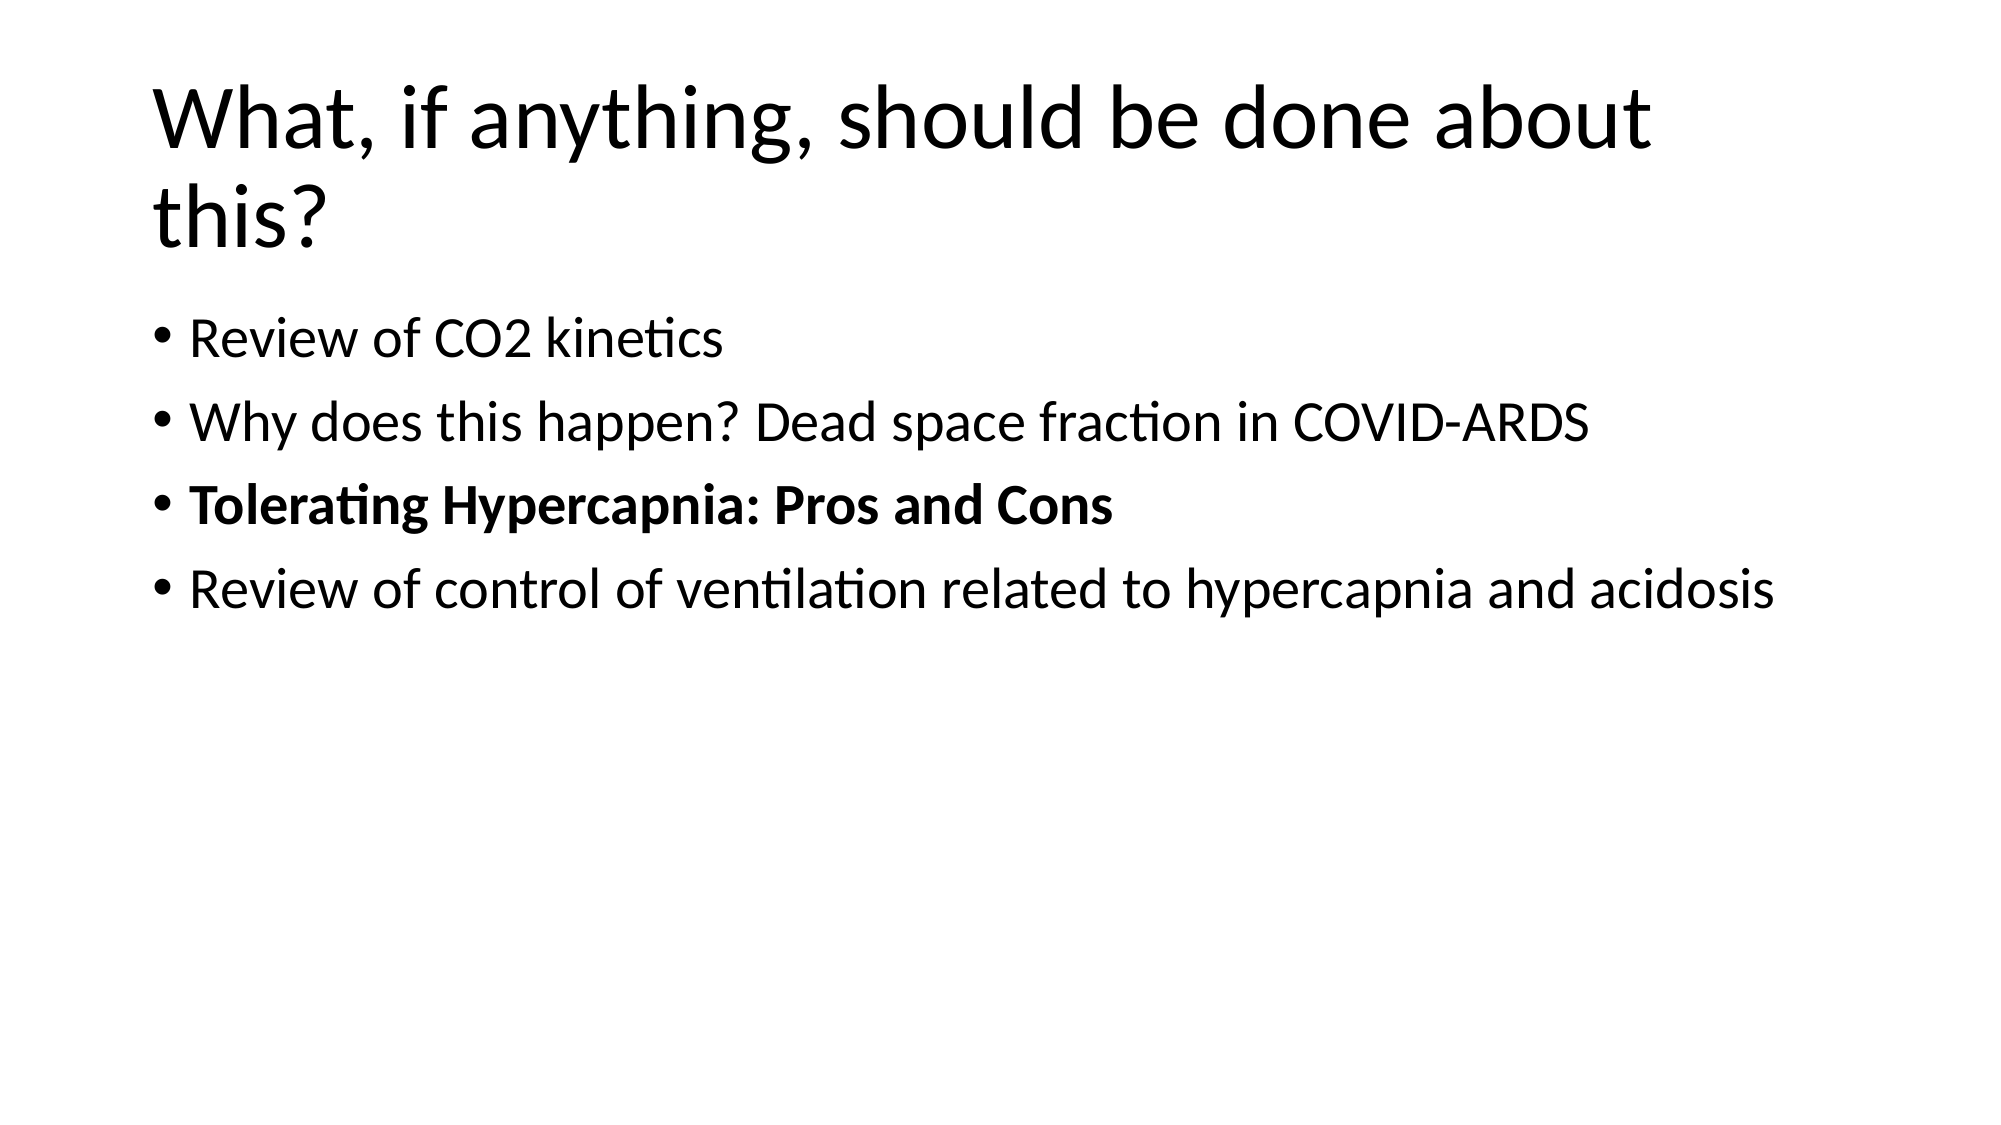

# What, if anything, should be done about this?
Review of CO2 kinetics
Why does this happen? Dead space fraction in COVID-ARDS
Tolerating Hypercapnia: Pros and Cons
Review of control of ventilation related to hypercapnia and acidosis